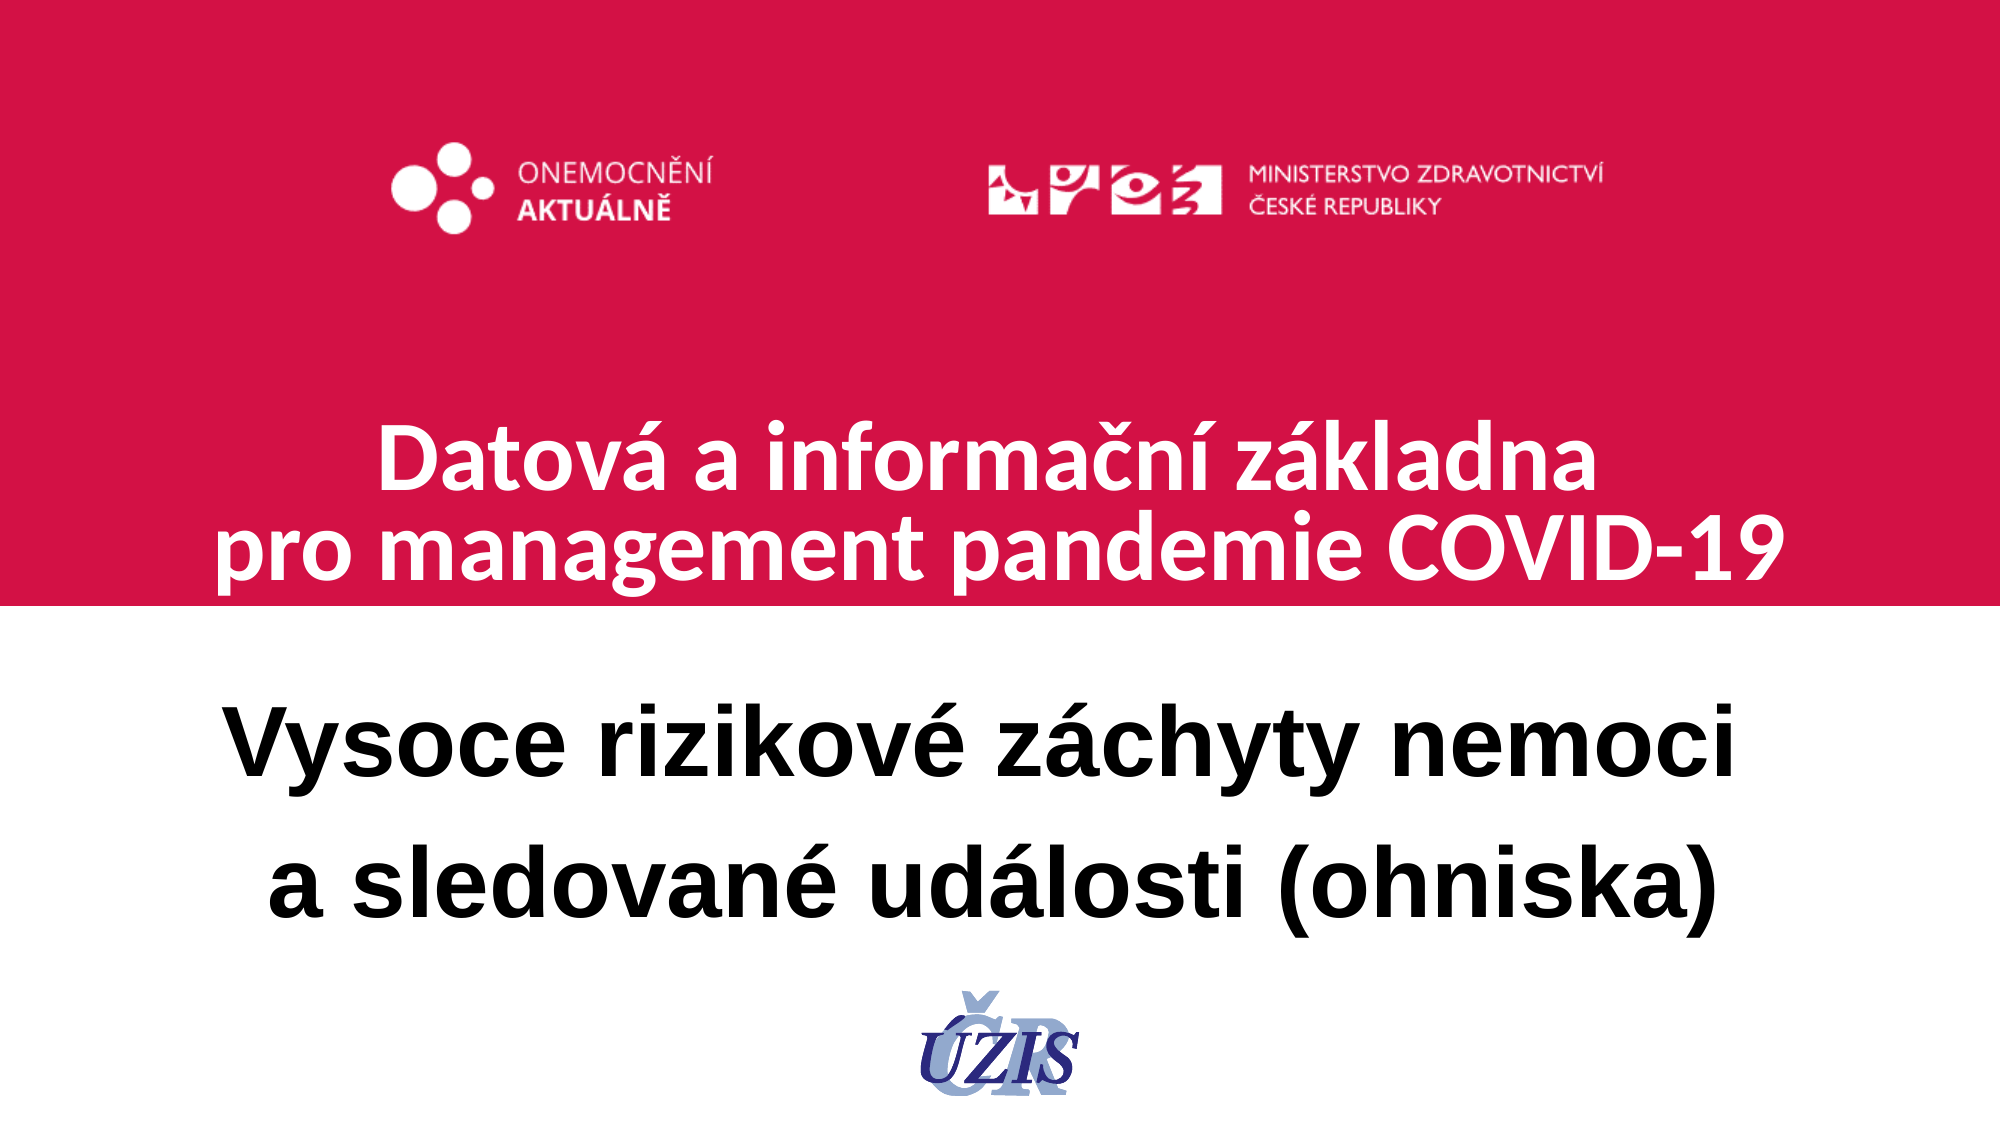

# Datová a informační základna pro management pandemie COVID-19
Vysoce rizikové záchyty nemoci
a sledované události (ohniska)